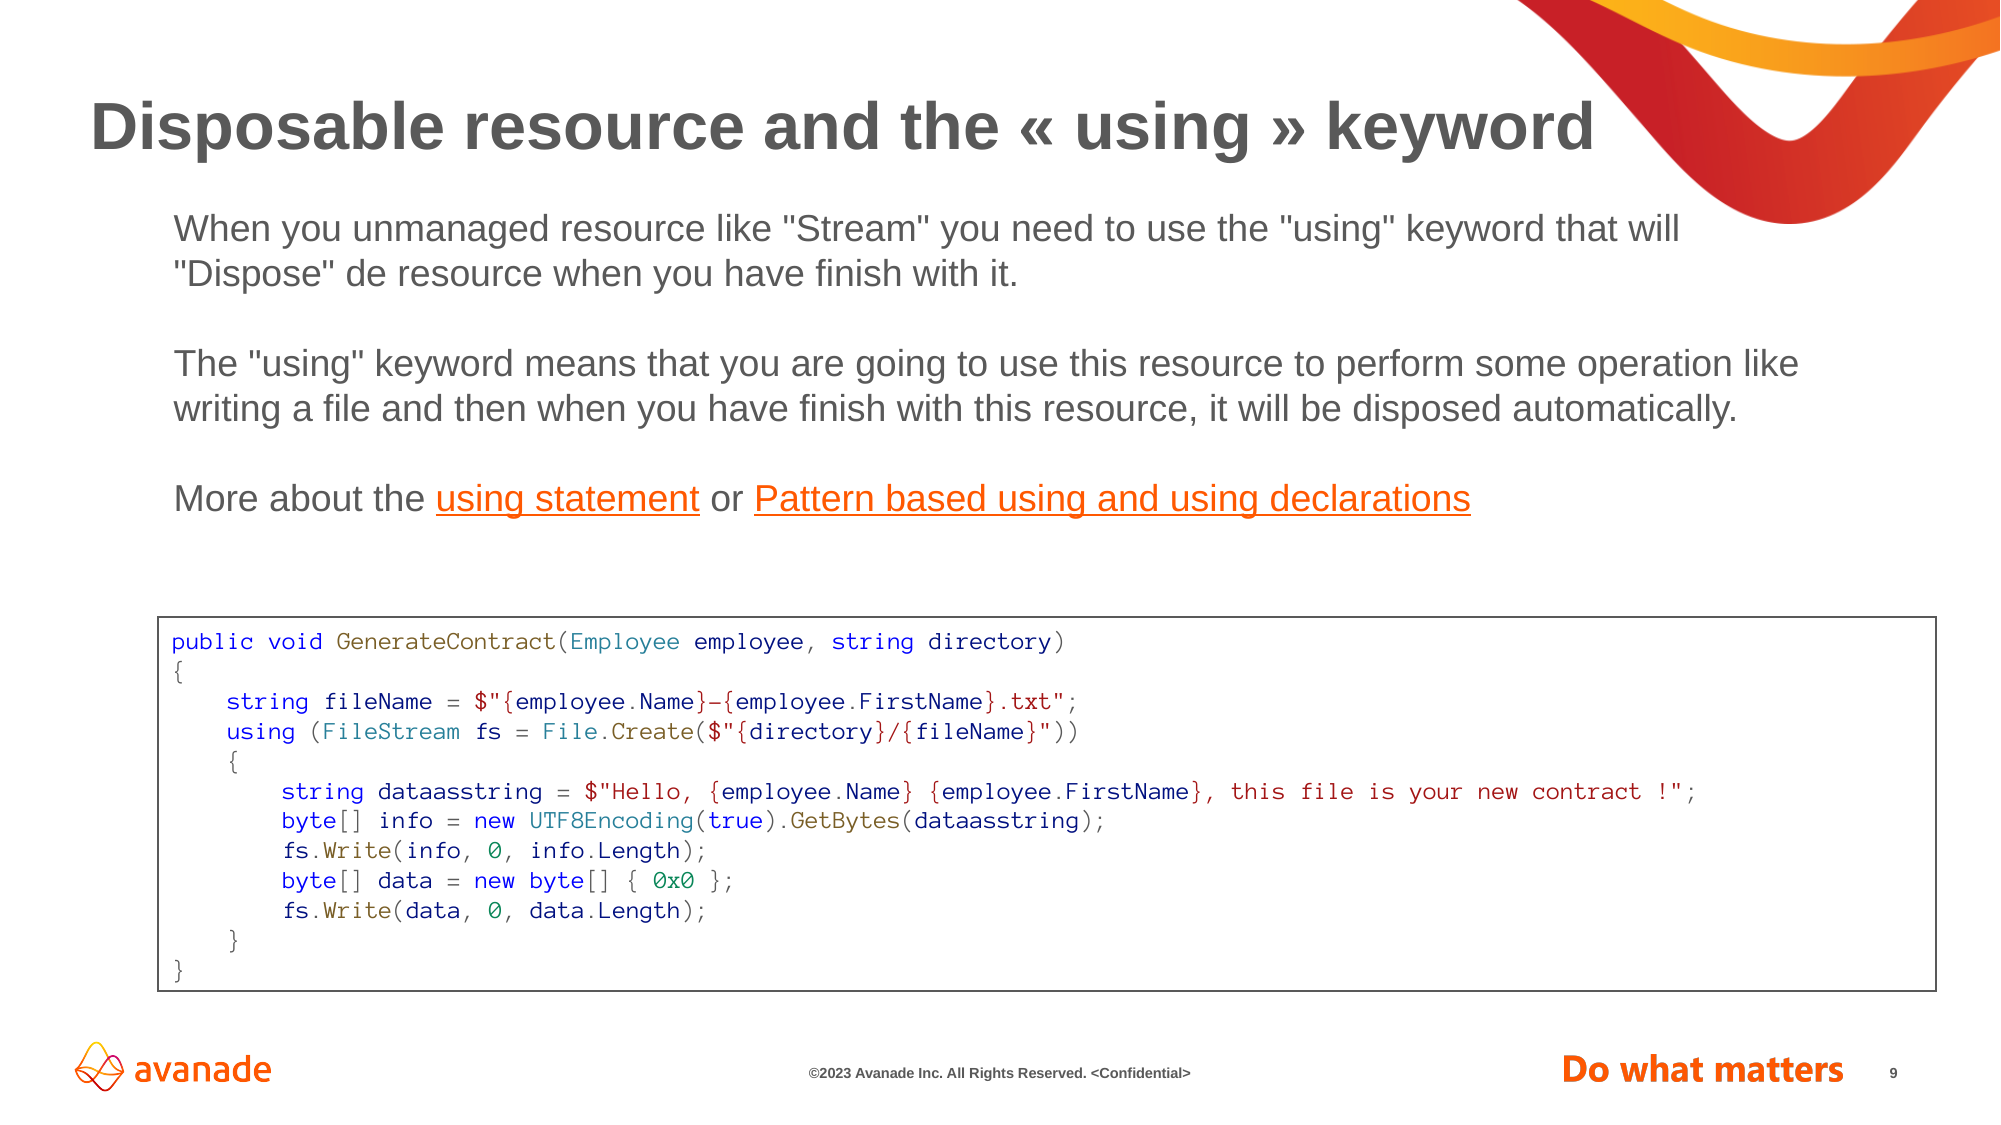

# Disposable resource and the « using » keyword
When you unmanaged resource like "Stream" you need to use the "using" keyword that will "Dispose" de resource when you have finish with it.

The "using" keyword means that you are going to use this resource to perform some operation like writing a file and then when you have finish with this resource, it will be disposed automatically.

More about the using statement or Pattern based using and using declarations

public void GenerateContract(Employee employee, string directory)
{
    string fileName = $"{employee.Name}-{employee.FirstName}.txt";
    using (FileStream fs = File.Create($"{directory}/{fileName}"))
    {
        string dataasstring = $"Hello, {employee.Name} {employee.FirstName}, this file is your new contract !";
        byte[] info = new UTF8Encoding(true).GetBytes(dataasstring);
        fs.Write(info, 0, info.Length);
        byte[] data = new byte[] { 0x0 };
        fs.Write(data, 0, data.Length);
    }
}
9